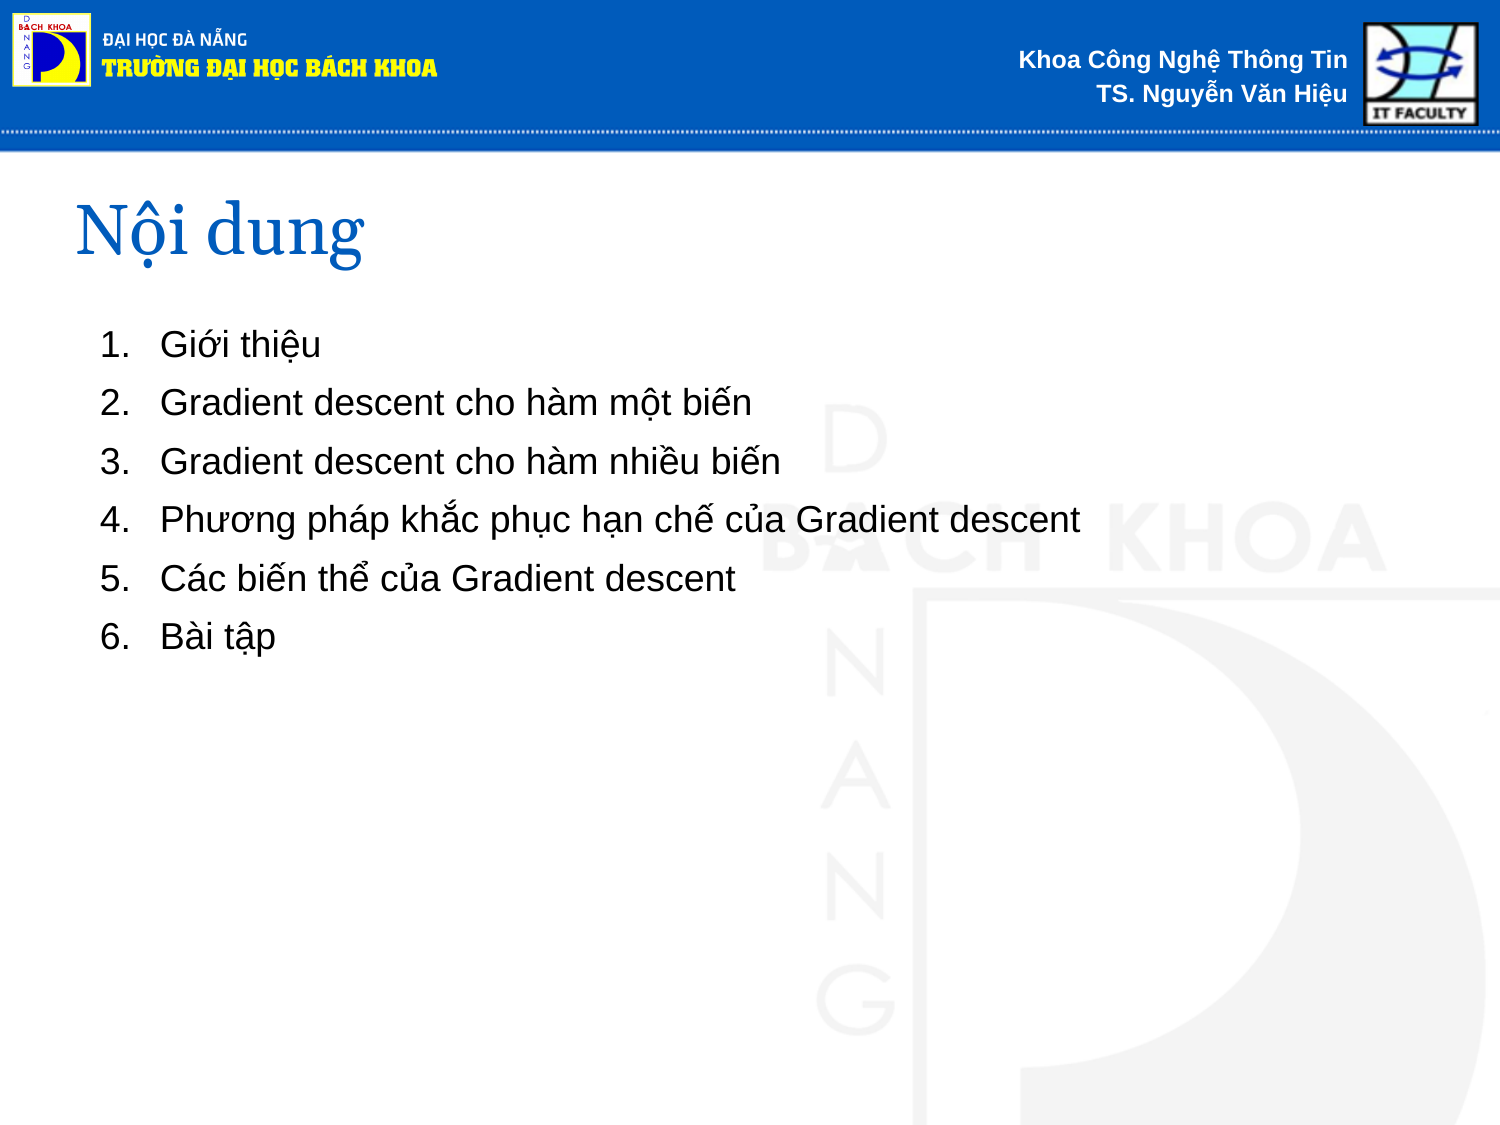

# Nội dung
Giới thiệu
Gradient descent cho hàm một biến
Gradient descent cho hàm nhiều biến
Phương pháp khắc phục hạn chế của Gradient descent
Các biến thể của Gradient descent
Bài tập